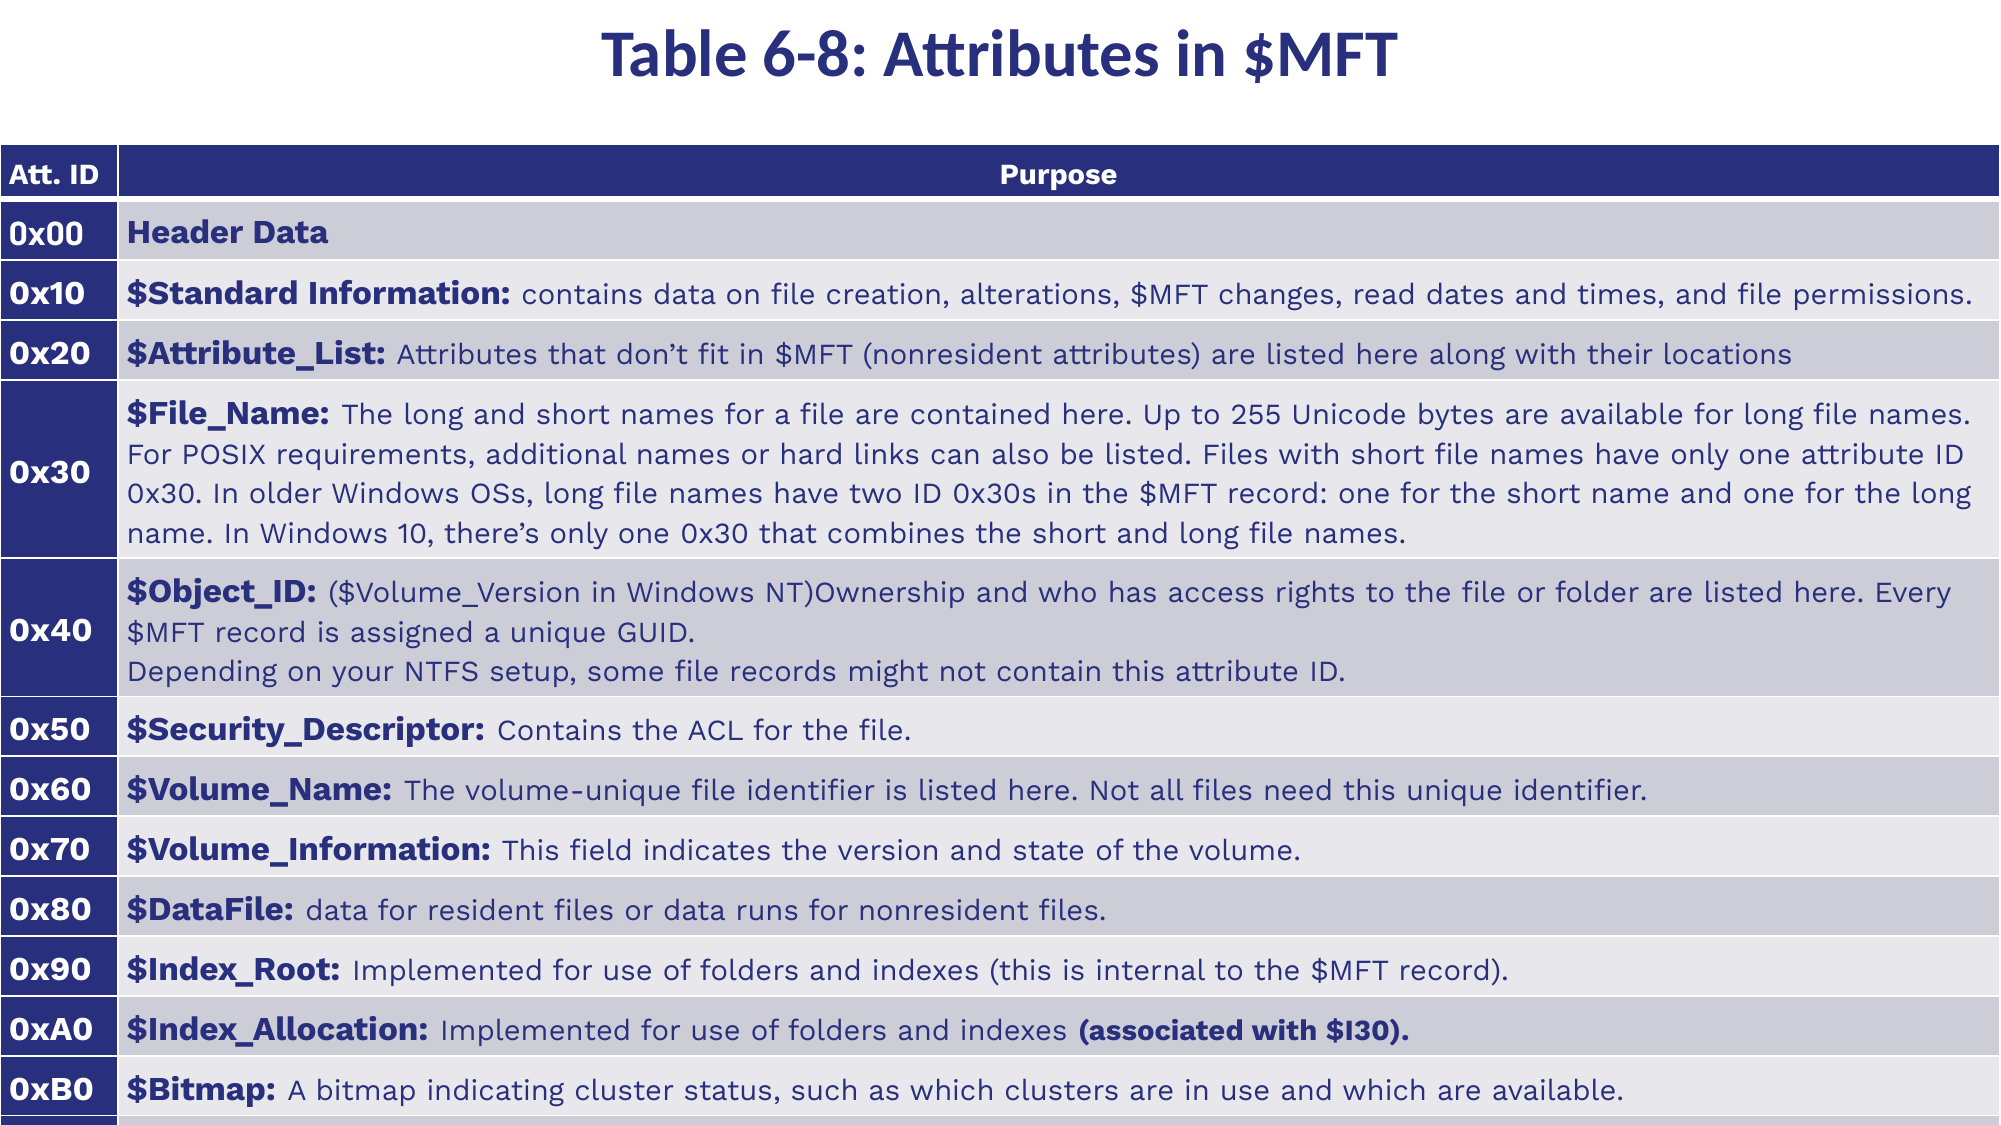

Table 6-8: Attributes in $MFT
| Att. ID | Purpose |
| --- | --- |
| 0x00 | Header Data |
| 0x10 | $Standard Information: contains data on file creation, alterations, $MFT changes, read dates and times, and file permissions. |
| 0x20 | $Attribute\_List: Attributes that don’t fit in $MFT (nonresident attributes) are listed here along with their locations |
| 0x30 | $File\_Name: The long and short names for a file are contained here. Up to 255 Unicode bytes are available for long file names. For POSIX requirements, additional names or hard links can also be listed. Files with short file names have only one attribute ID 0x30. In older Windows OSs, long file names have two ID 0x30s in the $MFT record: one for the short name and one for the long name. In Windows 10, there’s only one 0x30 that combines the short and long file names. |
| 0x40 | $Object\_ID: ($Volume\_Version in Windows NT)Ownership and who has access rights to the file or folder are listed here. Every $MFT record is assigned a unique GUID. Depending on your NTFS setup, some file records might not contain this attribute ID. |
| 0x50 | $Security\_Descriptor: Contains the ACL for the file. |
| 0x60 | $Volume\_Name: The volume-unique file identifier is listed here. Not all files need this unique identifier. |
| 0x70 | $Volume\_Information: This field indicates the version and state of the volume. |
| 0x80 | $DataFile: data for resident files or data runs for nonresident files. |
| 0x90 | $Index\_Root: Implemented for use of folders and indexes (this is internal to the $MFT record). |
| 0xA0 | $Index\_Allocation: Implemented for use of folders and indexes (associated with $I30). |
| 0xB0 | $Bitmap: A bitmap indicating cluster status, such as which clusters are in use and which are available. |
| 0xC0 | $Reparse\_Point: This field is used for volume mount points and Installable File System (IFS) filter drivers. For the IFS, it marks specific files used by drivers. |
| 0xD0 | $EA\_lnformation: For use with OS/2 HPFS. |
| 0xE0 | For use with OS/2 HPFS. |
| 0x100 | $Logged\_Utility\_Stream: This field is used by the Encrypting File System in Windows 2000 and later. |